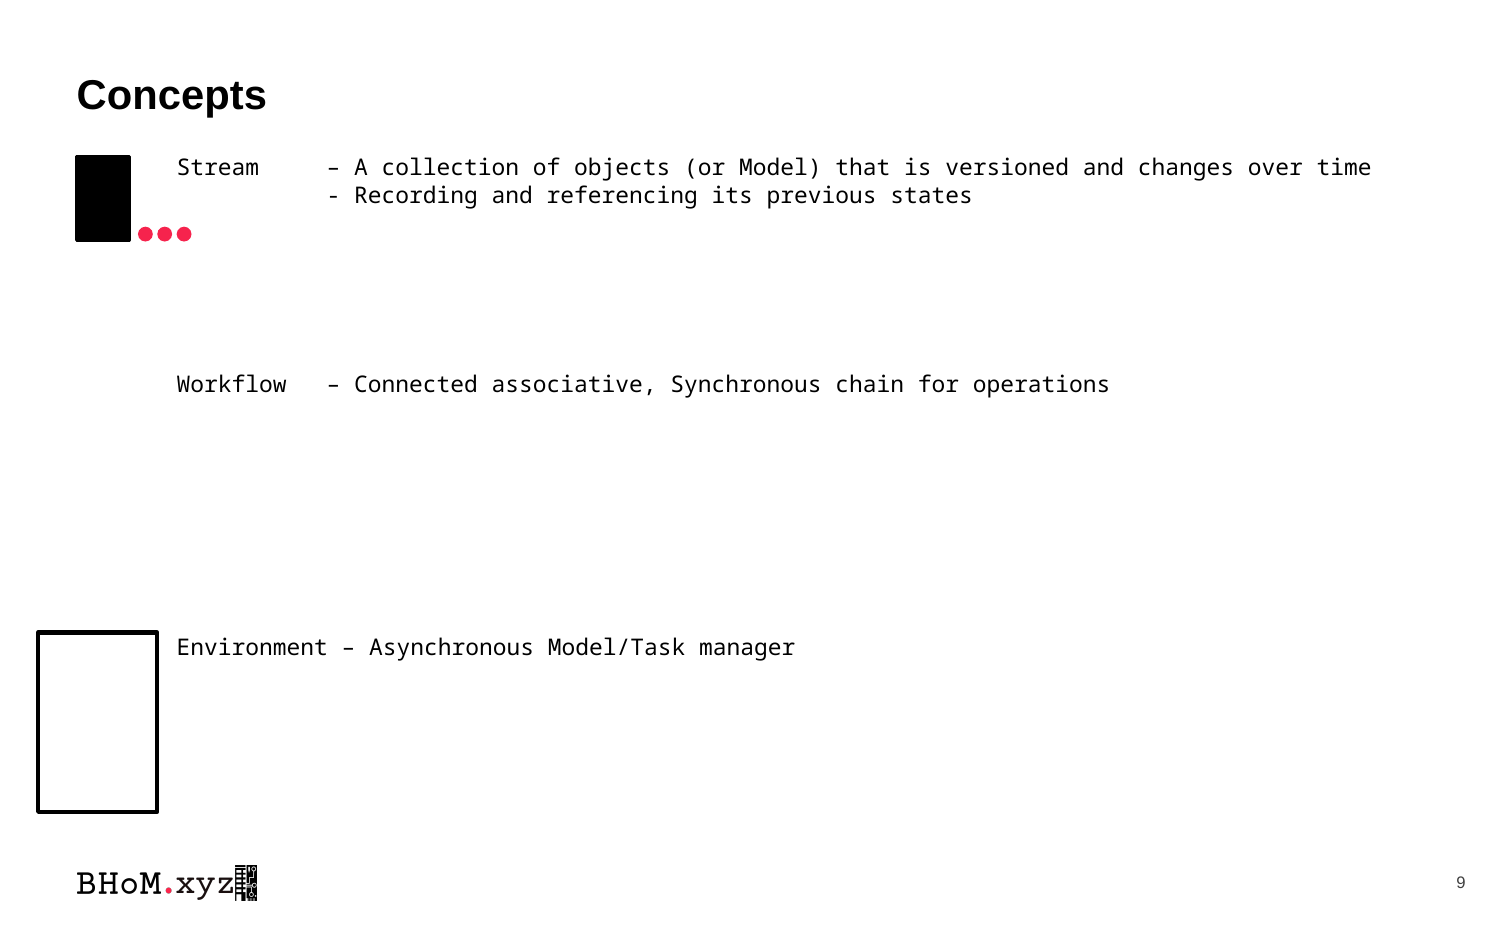

# Concepts
Stream 	– A collection of objects (or Model) that is versioned and changes over time
	- Recording and referencing its previous states

Workflow 	– Connected associative, Synchronous chain for operations

Environment – Asynchronous Model/Task manager

9